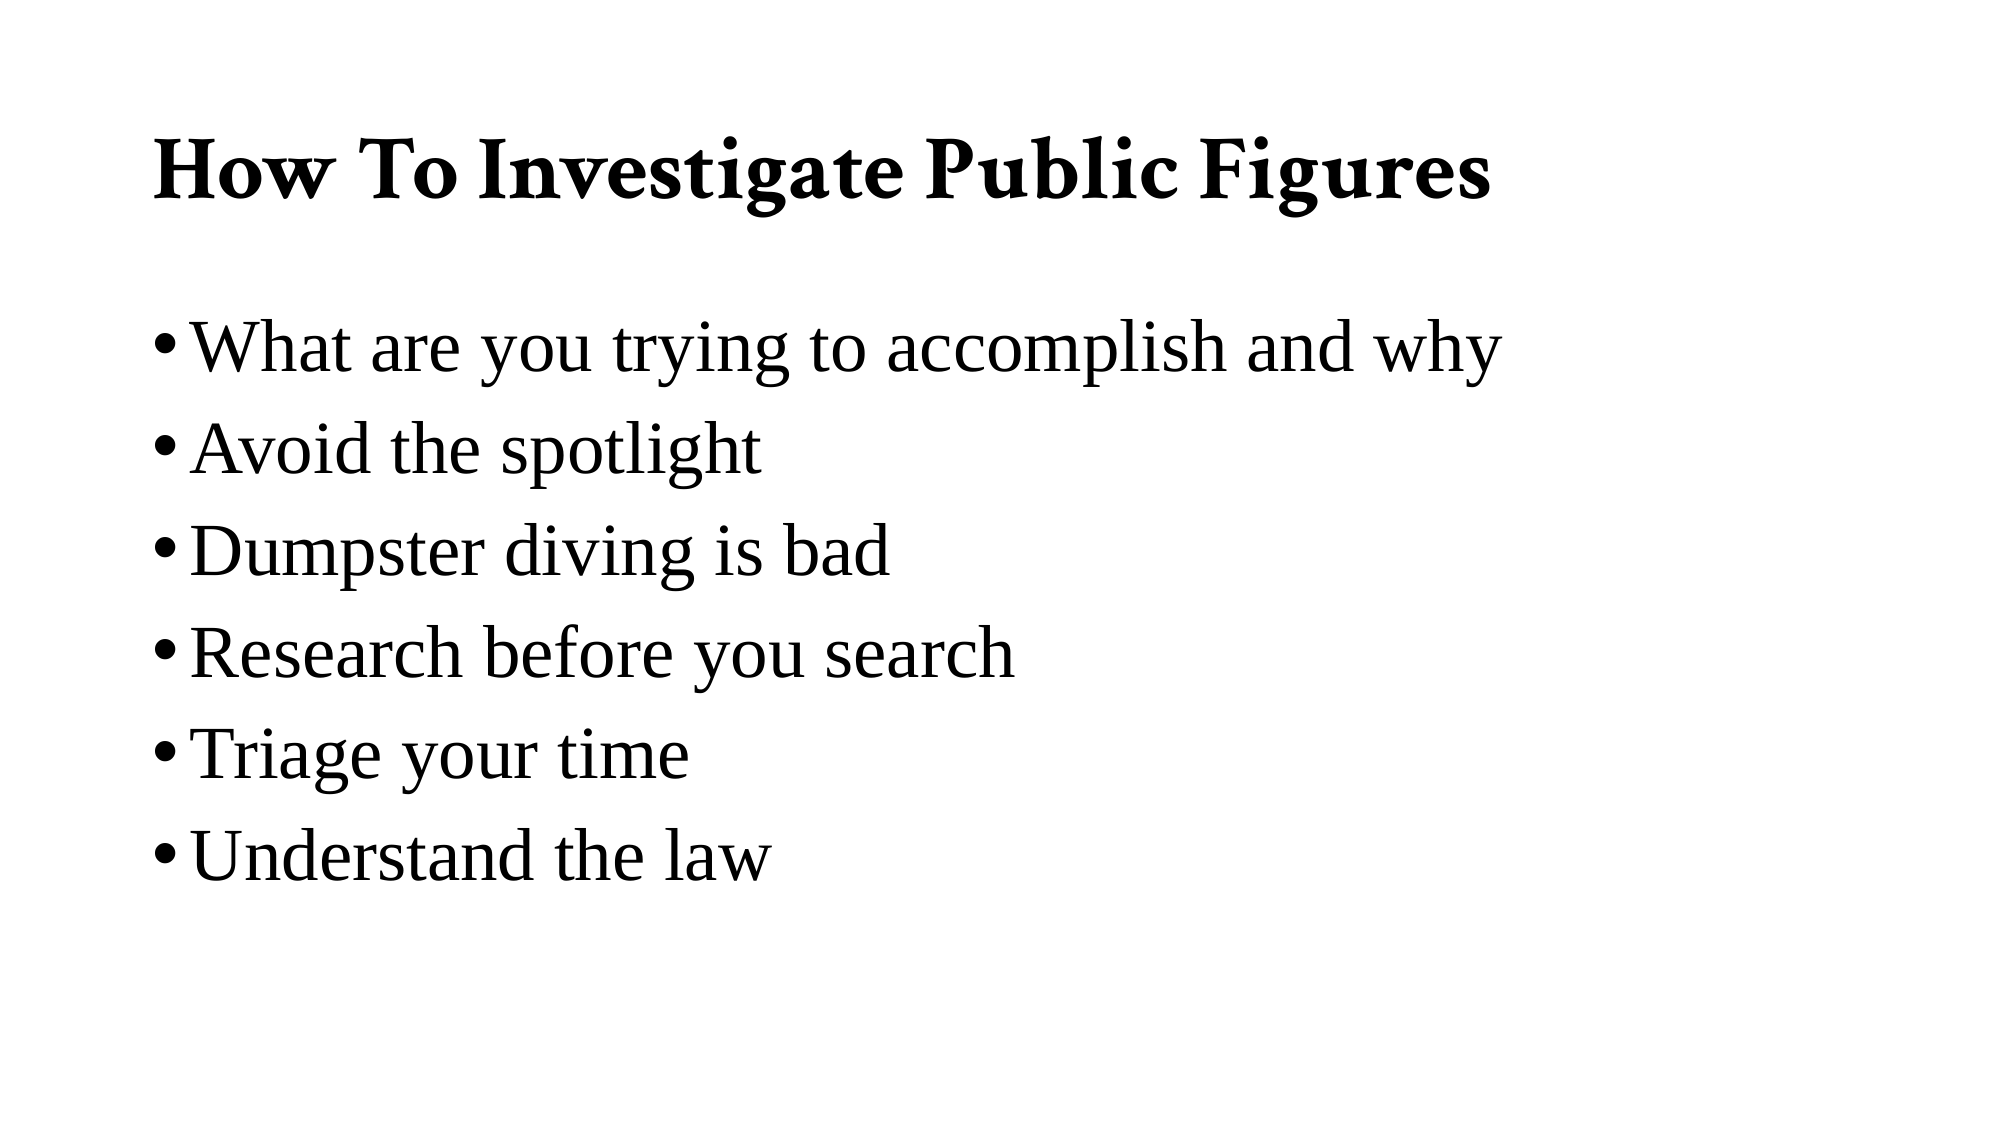

# How To Investigate Public Figures
What are you trying to accomplish and why
Avoid the spotlight
Dumpster diving is bad
Research before you search
Triage your time
Understand the law